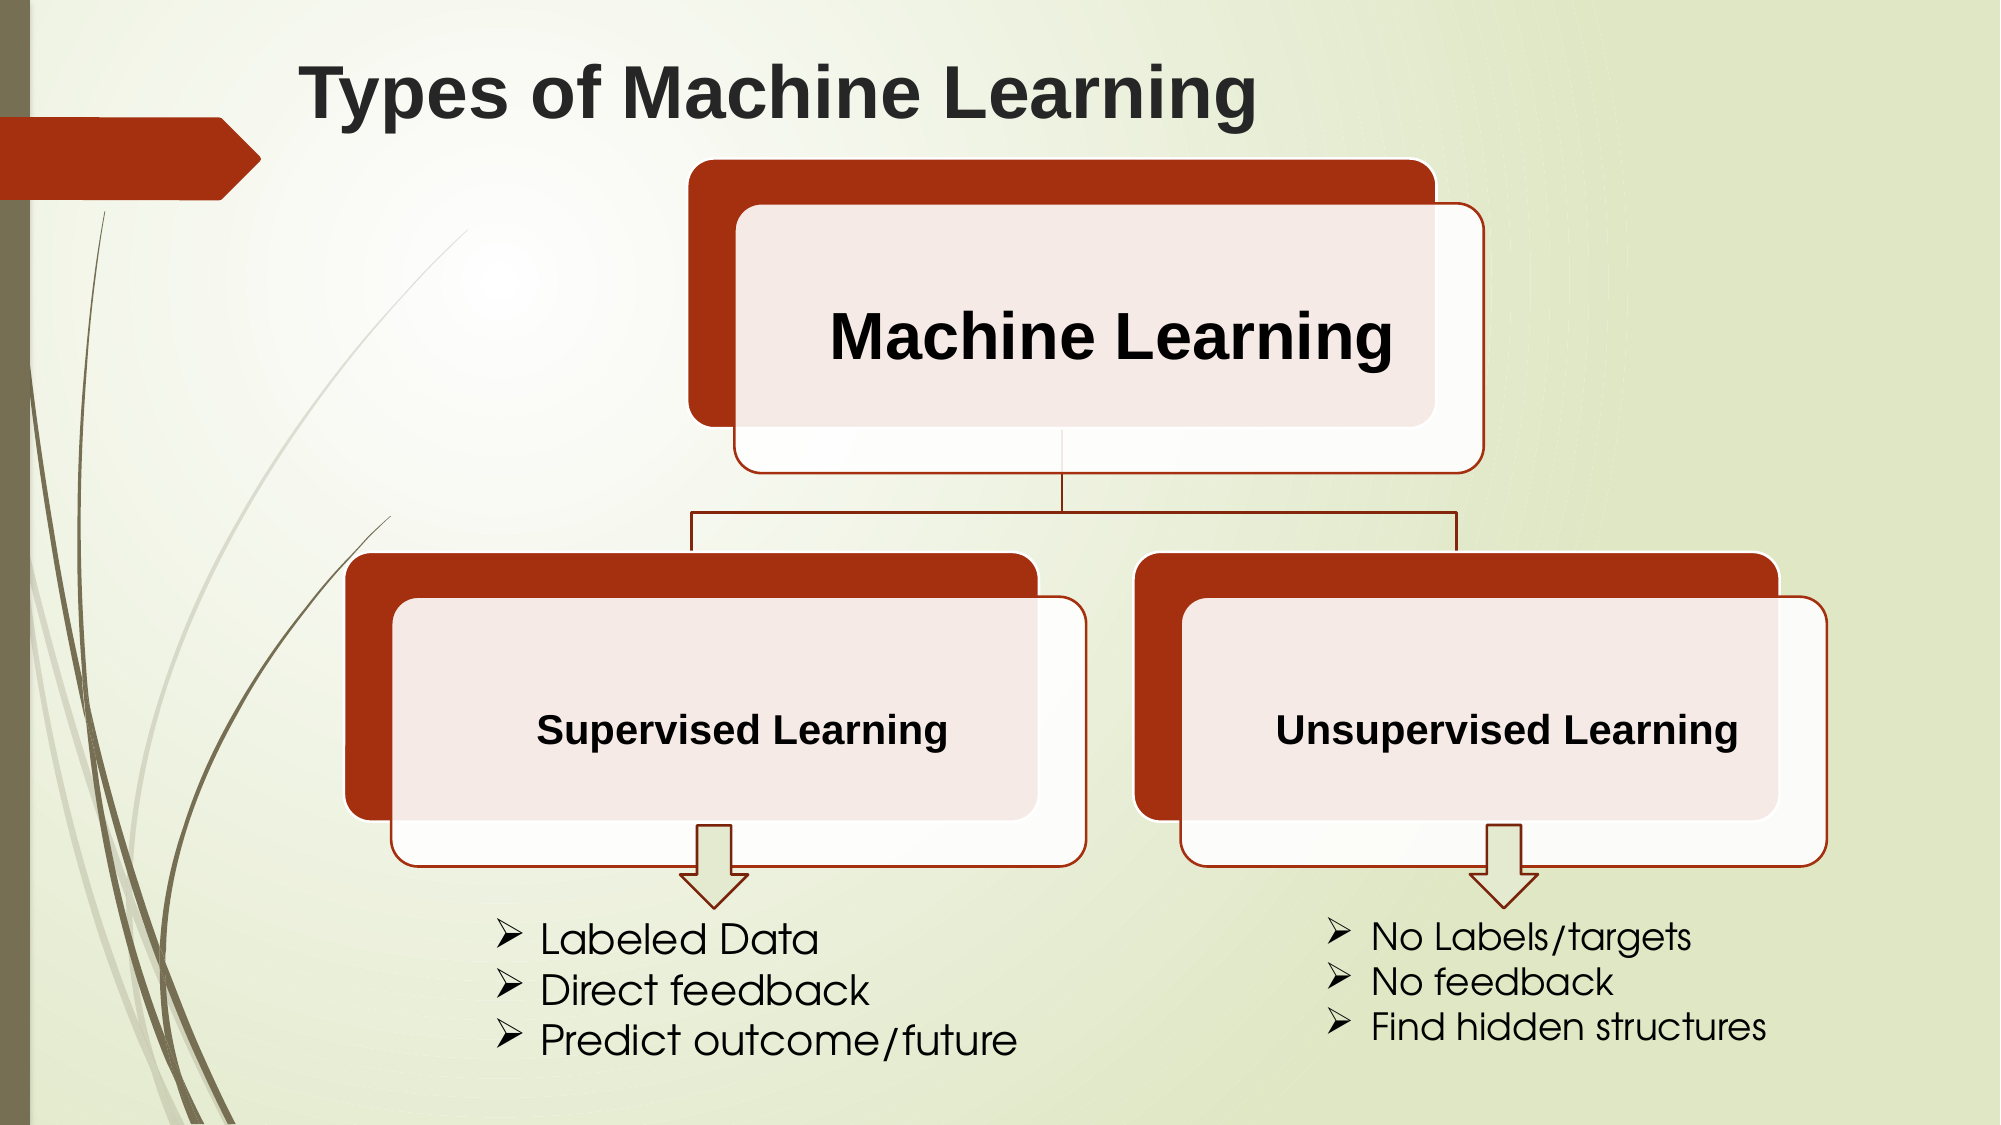

# Types of Machine Learning
Machine Learning
Supervised Learning
Unsupervised Learning

Labeled Data
Direct feedback
Predict outcome/future
No Labels/targets
No feedback
Find hidden structures